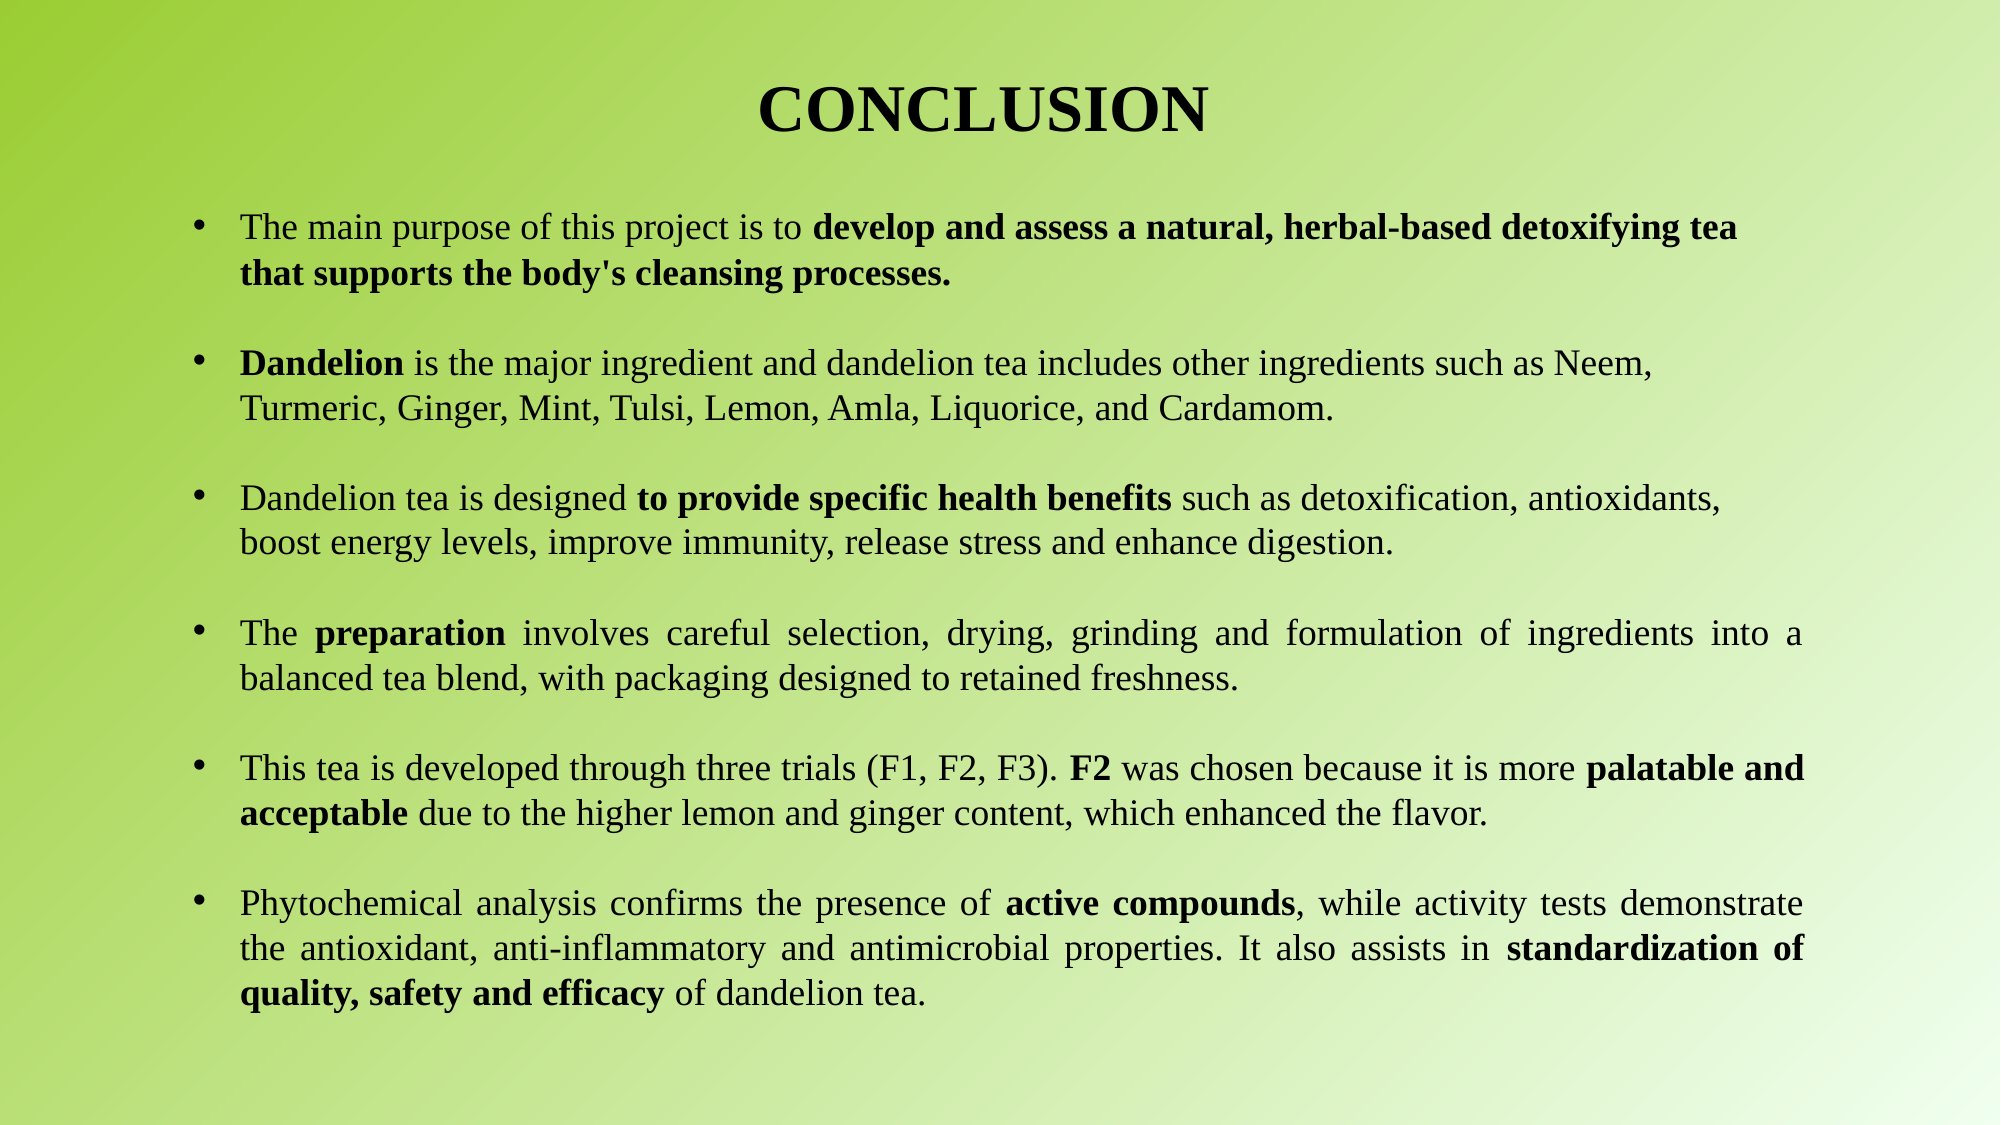

CONCLUSION
The main purpose of this project is to develop and assess a natural, herbal-based detoxifying tea that supports the body's cleansing processes.

Dandelion is the major ingredient and dandelion tea includes other ingredients such as Neem, Turmeric, Ginger, Mint, Tulsi, Lemon, Amla, Liquorice, and Cardamom.

Dandelion tea is designed to provide specific health benefits such as detoxification, antioxidants, boost energy levels, improve immunity, release stress and enhance digestion.

The preparation involves careful selection, drying, grinding and formulation of ingredients into a balanced tea blend, with packaging designed to retained freshness.

This tea is developed through three trials (F1, F2, F3). F2 was chosen because it is more palatable and acceptable due to the higher lemon and ginger content, which enhanced the flavor.

Phytochemical analysis confirms the presence of active compounds, while activity tests demonstrate the antioxidant, anti-inflammatory and antimicrobial properties. It also assists in standardization of quality, safety and efficacy of dandelion tea.